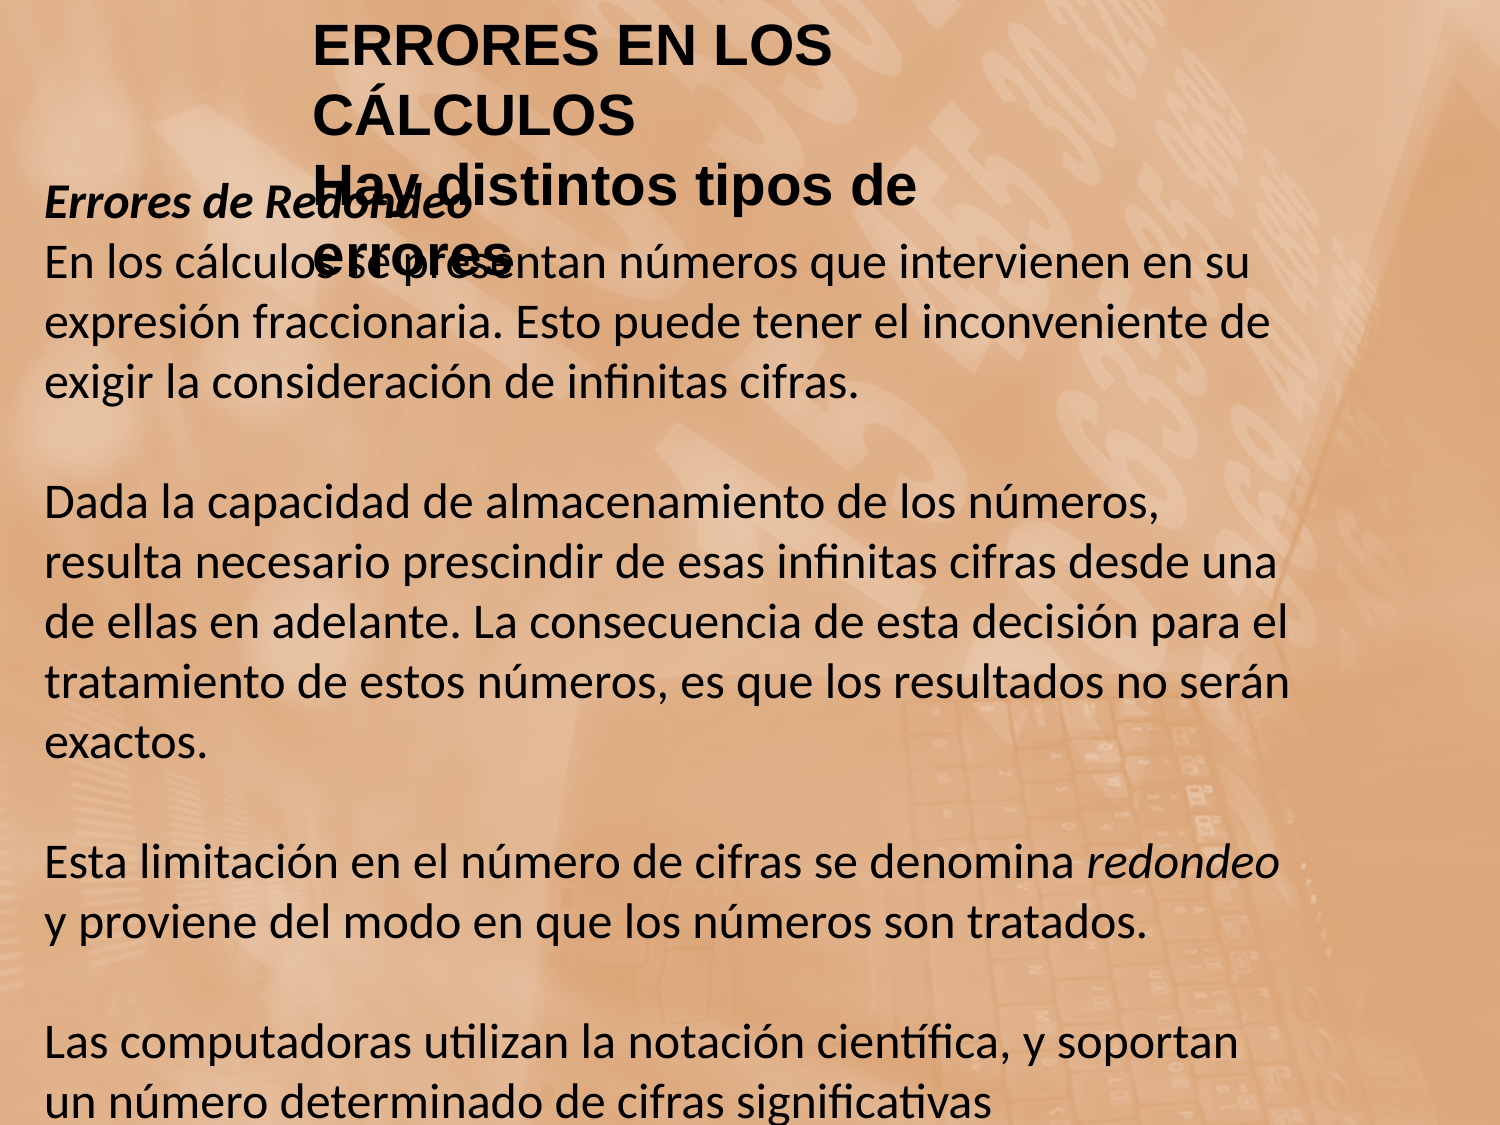

ERRORES EN LOS CÁLCULOS
Hay distintos tipos de errores
Errores de Redondeo
En los cálculos se presentan números que intervienen en su expresión fraccionaria. Esto puede tener el inconveniente de exigir la consideración de infinitas cifras.

Dada la capacidad de almacenamiento de los números, resulta necesario prescindir de esas infinitas cifras desde una de ellas en adelante. La consecuencia de esta decisión para el tratamiento de estos números, es que los resultados no serán exactos.

Esta limitación en el número de cifras se denomina redondeo y proviene del modo en que los números son tratados.

Las computadoras utilizan la notación científica, y soportan un número determinado de cifras significativas